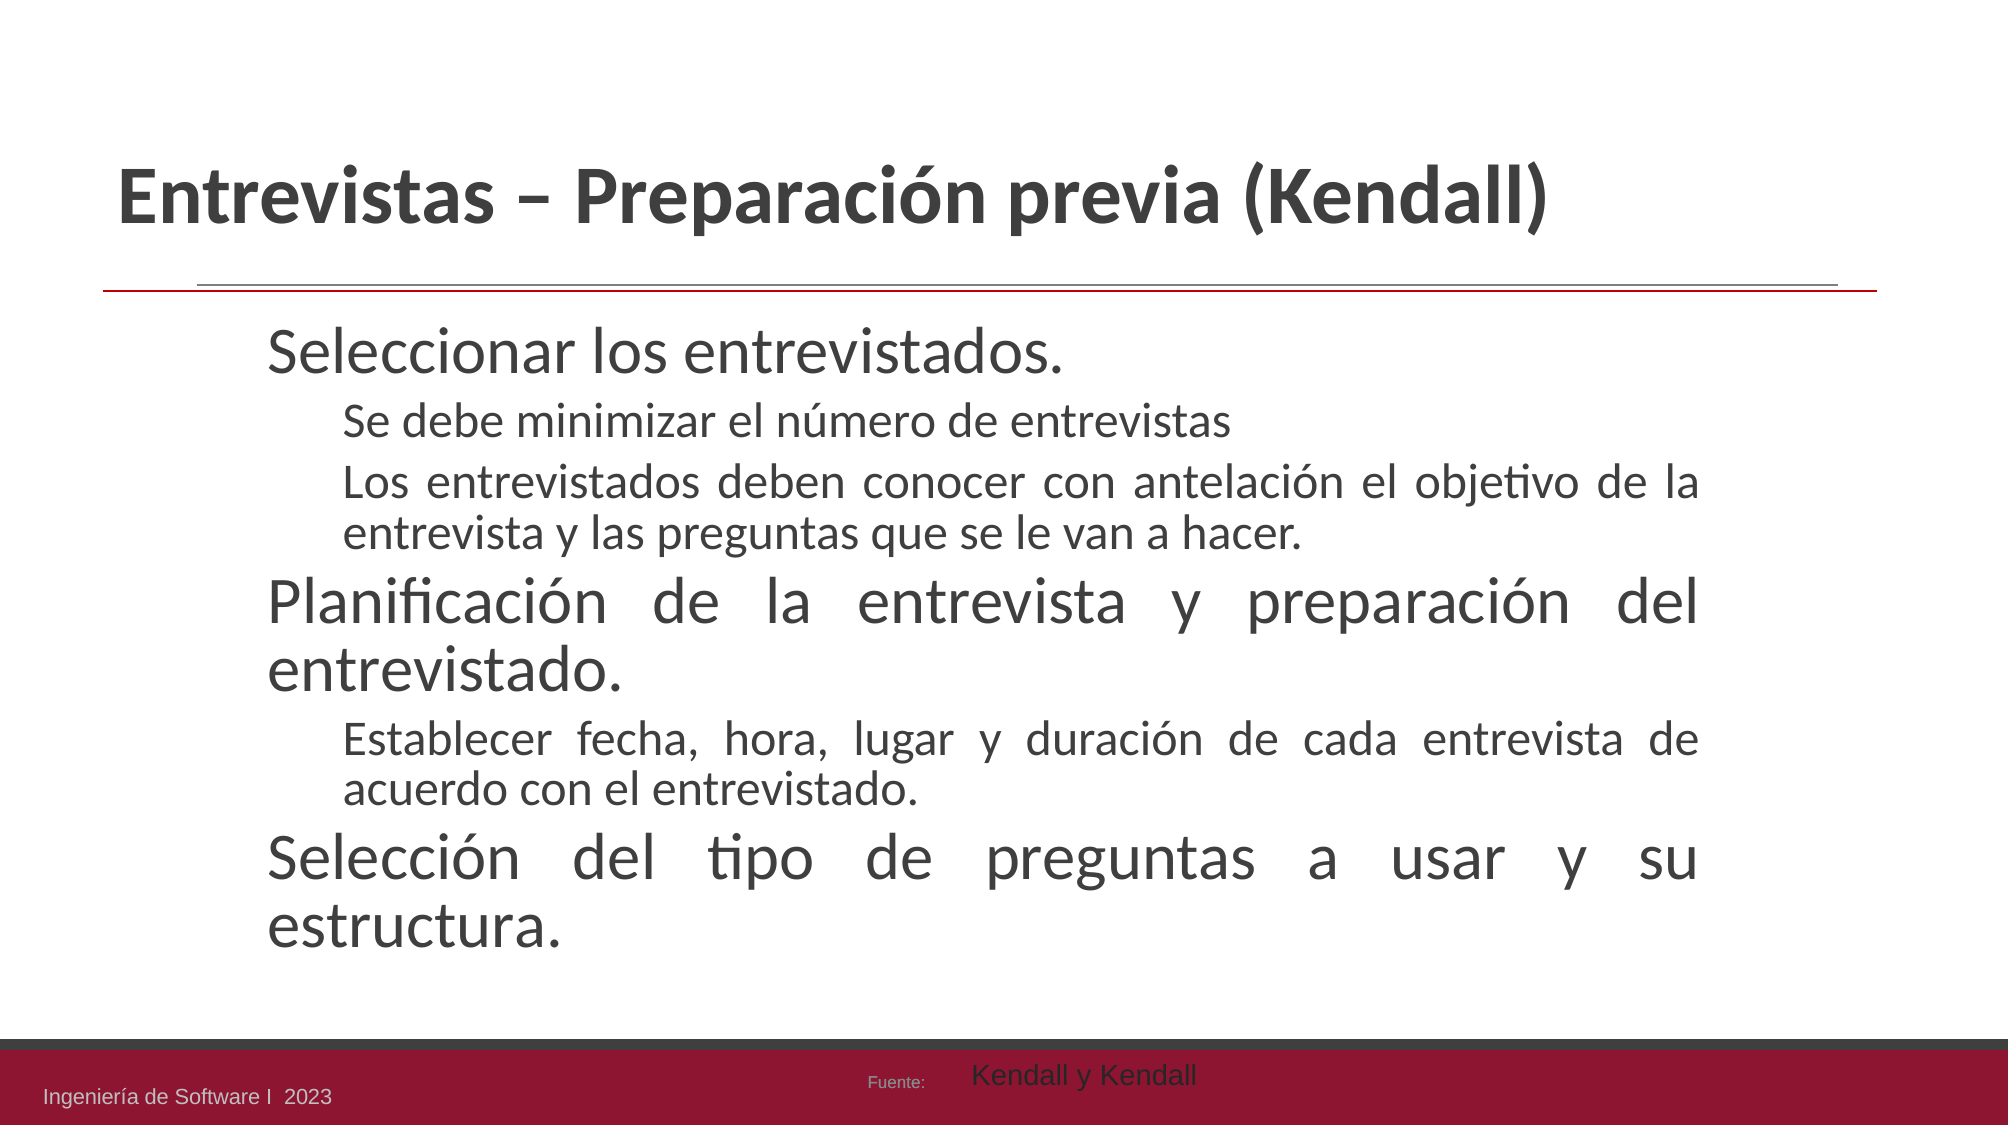

Ingeniería de Software I  2012
# Entrevistas – Preparación previa (Kendall)
Seleccionar los entrevistados.
Se debe minimizar el número de entrevistas
Los entrevistados deben conocer con antelación el objetivo de la entrevista y las preguntas que se le van a hacer.
Planificación de la entrevista y preparación del entrevistado.
Establecer fecha, hora, lugar y duración de cada entrevista de acuerdo con el entrevistado.
Selección del tipo de preguntas a usar y su estructura.

83
Kendall y Kendall
Ingeniería de Software I  2023